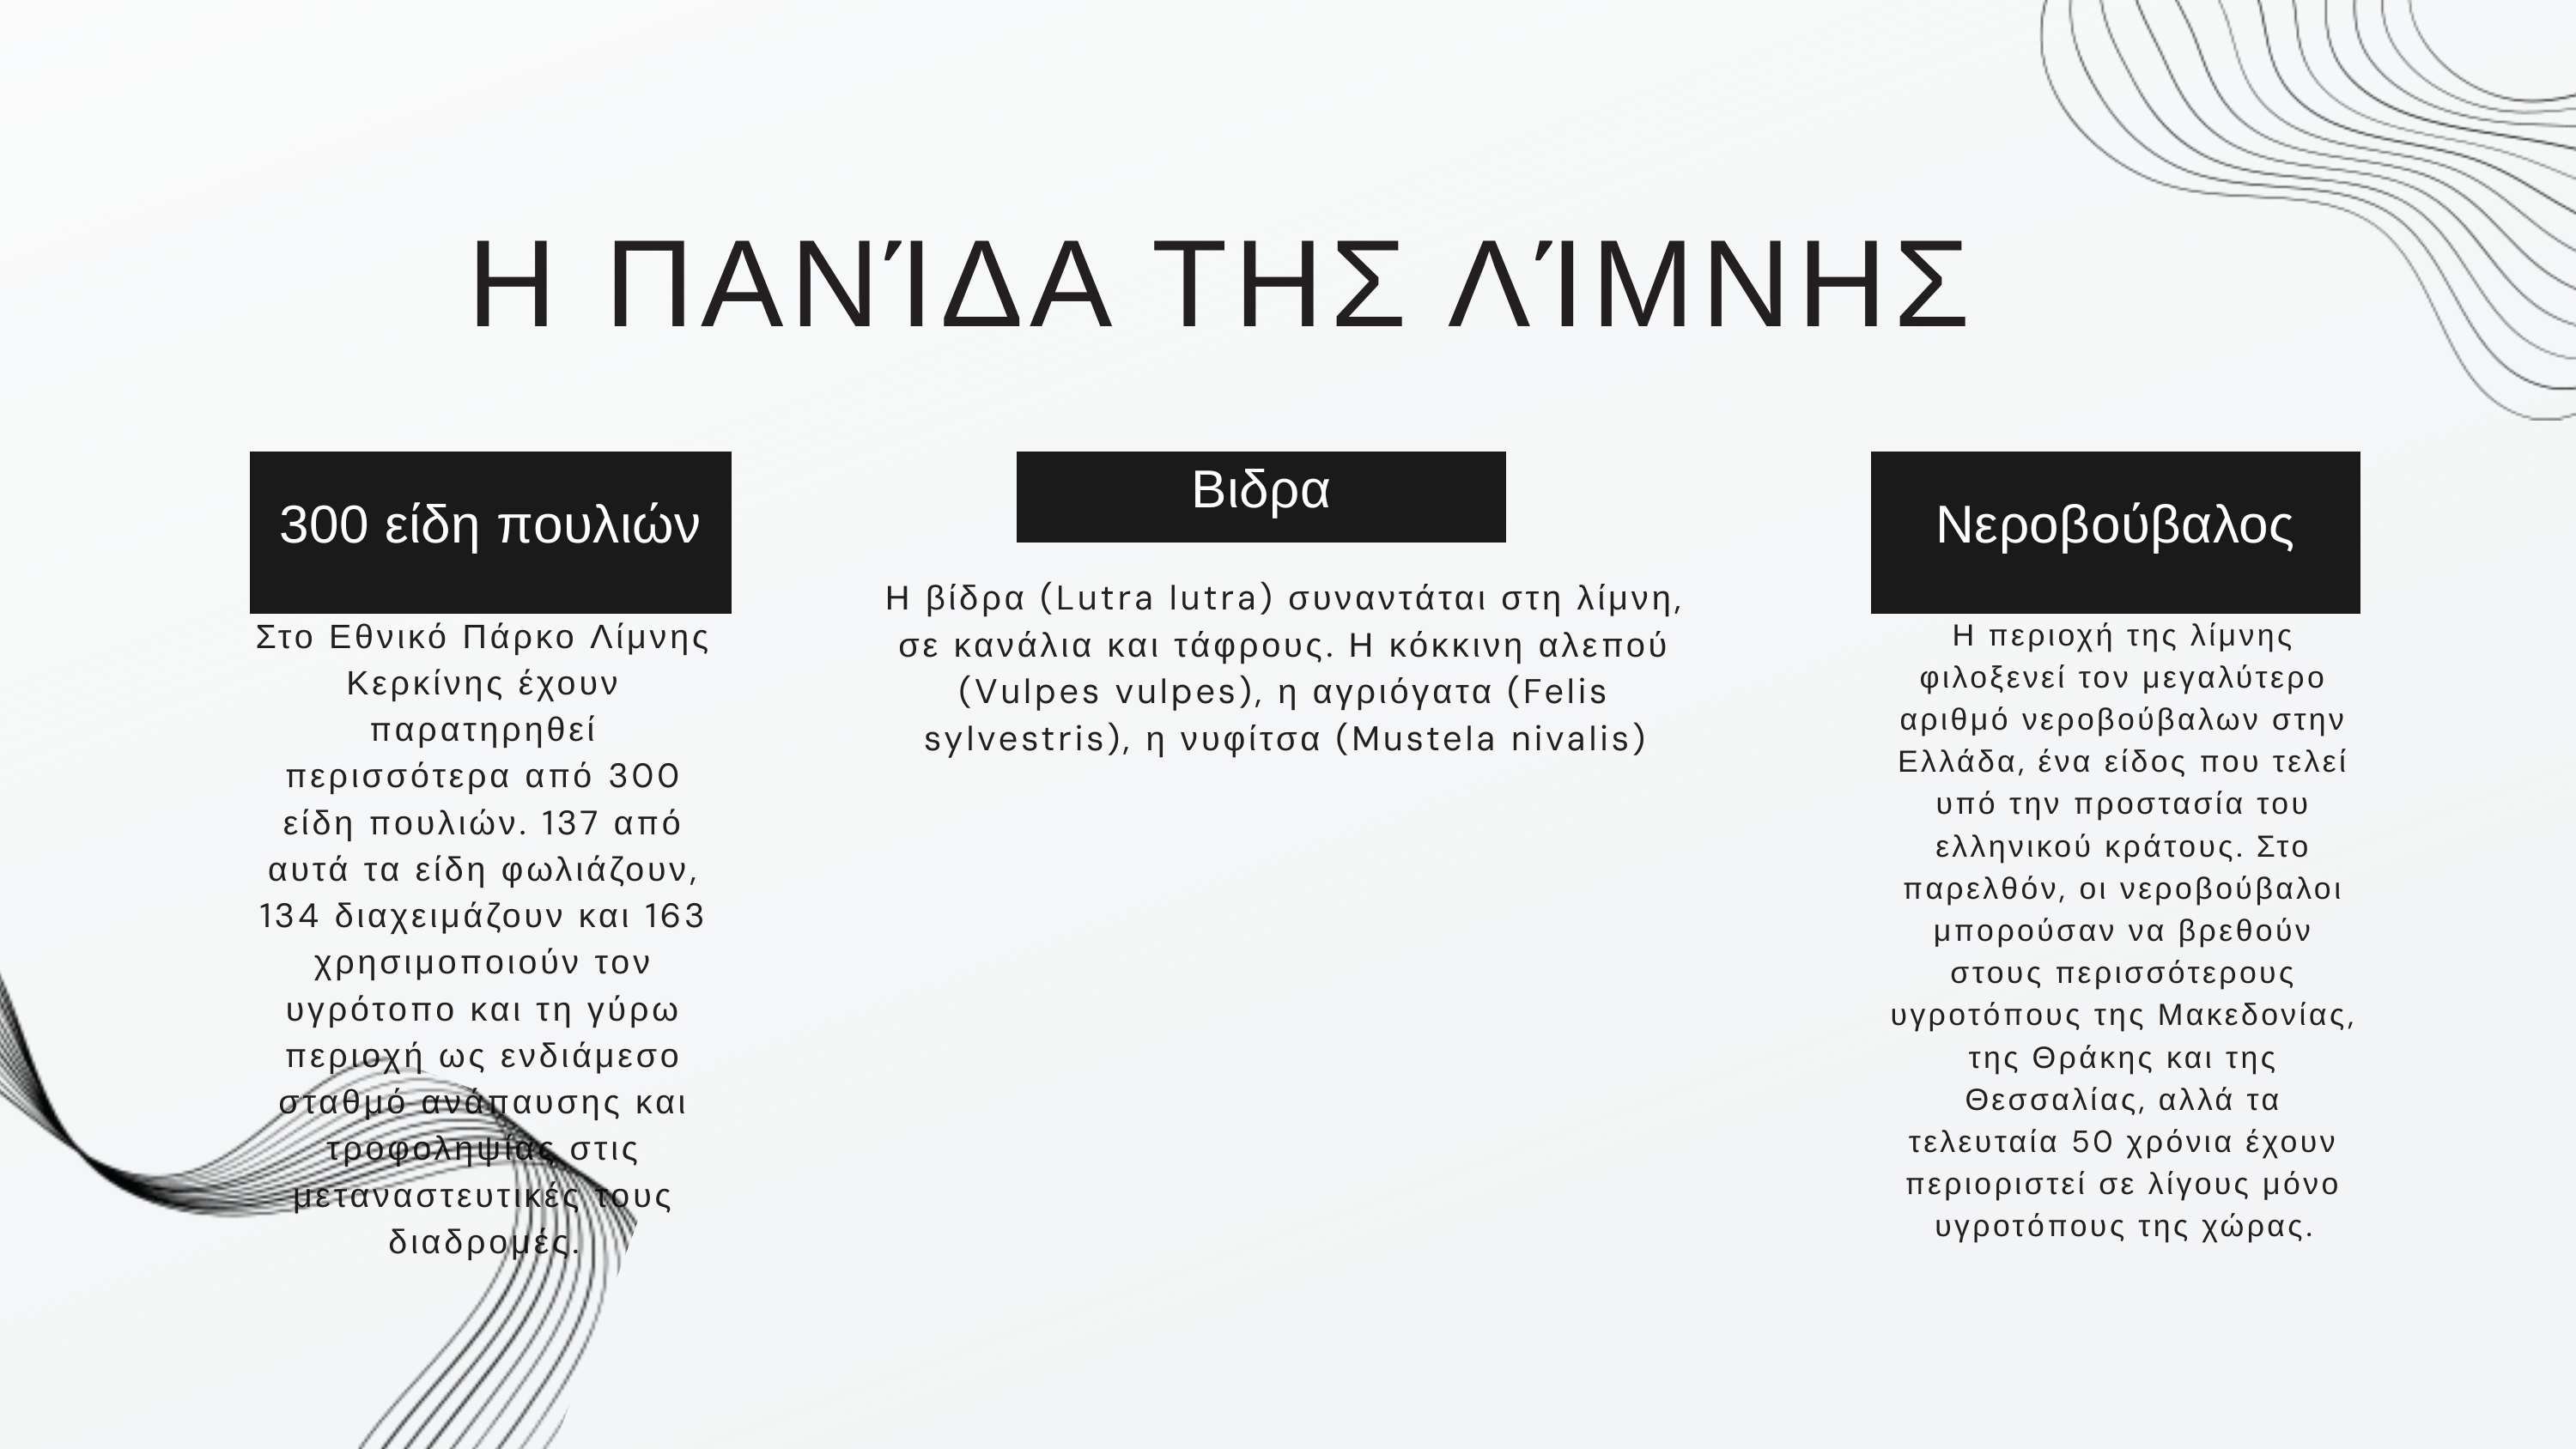

Η ΠΑΝΊΔΑ ΤΗΣ ΛΊΜΝΗΣ

300 είδη πουλιών

Βιδρα

Νεροβούβαλος
Η βίδρα (Lutra lutra) συναντάται στη λίμνη, σε κανάλια και τάφρους. Η κόκκινη αλεπού (Vulpes vulpes), η αγριόγατα (Felis sylvestris), η νυφίτσα (Mustela nivalis)
Στο Εθνικό Πάρκο Λίμνης Κερκίνης έχουν παρατηρηθεί περισσότερα από 300 είδη πουλιών. 137 από αυτά τα είδη φωλιάζουν, 134 διαχειμάζουν και 163 χρησιμοποιούν τον υγρότοπο και τη γύρω περιοχή ως ενδιάμεσο σταθμό ανάπαυσης και τροφοληψίας στις μεταναστευτικές τους διαδρομές.
Η περιοχή της λίμνης φιλοξενεί τον μεγαλύτερο αριθμό νεροβούβαλων στην Ελλάδα, ένα είδος που τελεί υπό την προστασία του ελληνικού κράτους. Στο παρελθόν, οι νεροβούβαλοι μπορούσαν να βρεθούν στους περισσότερους υγροτόπους της Μακεδονίας, της Θράκης και της Θεσσαλίας, αλλά τα τελευταία 50 χρόνια έχουν περιοριστεί σε λίγους μόνο υγροτόπους της χώρας.